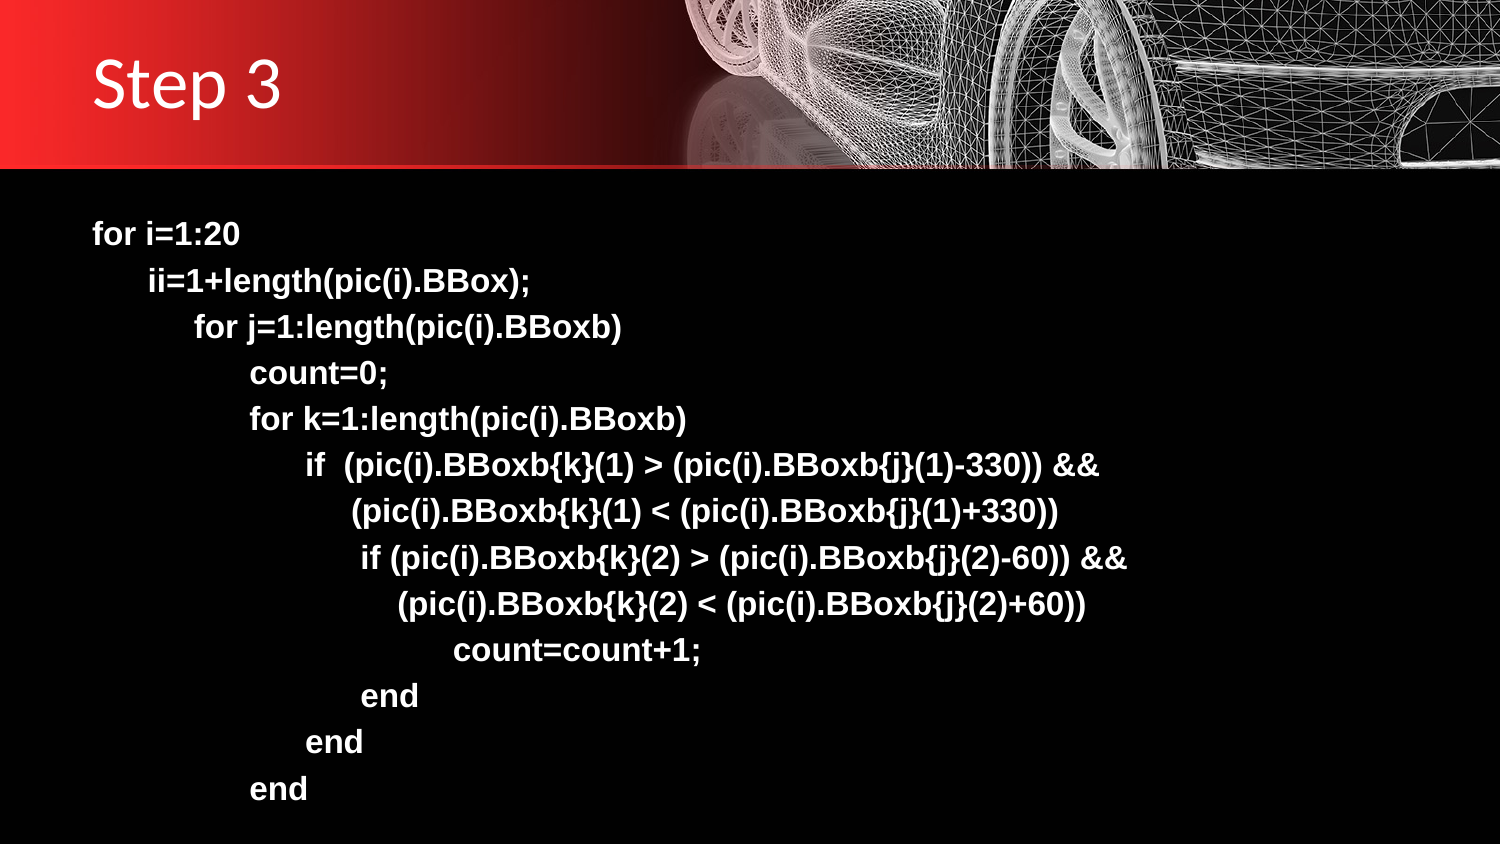

# Step 3

for i=1:20
      ii=1+length(pic(i).BBox);
           for j=1:length(pic(i).BBoxb)
                 count=0;
                 for k=1:length(pic(i).BBoxb)
                       if  (pic(i).BBoxb{k}(1) > (pic(i).BBoxb{j}(1)-330)) &&
                            (pic(i).BBoxb{k}(1) < (pic(i).BBoxb{j}(1)+330))
                             if (pic(i).BBoxb{k}(2) > (pic(i).BBoxb{j}(2)-60)) &&
                                 (pic(i).BBoxb{k}(2) < (pic(i).BBoxb{j}(2)+60))
                                       count=count+1;
                             end
                       end
                 end